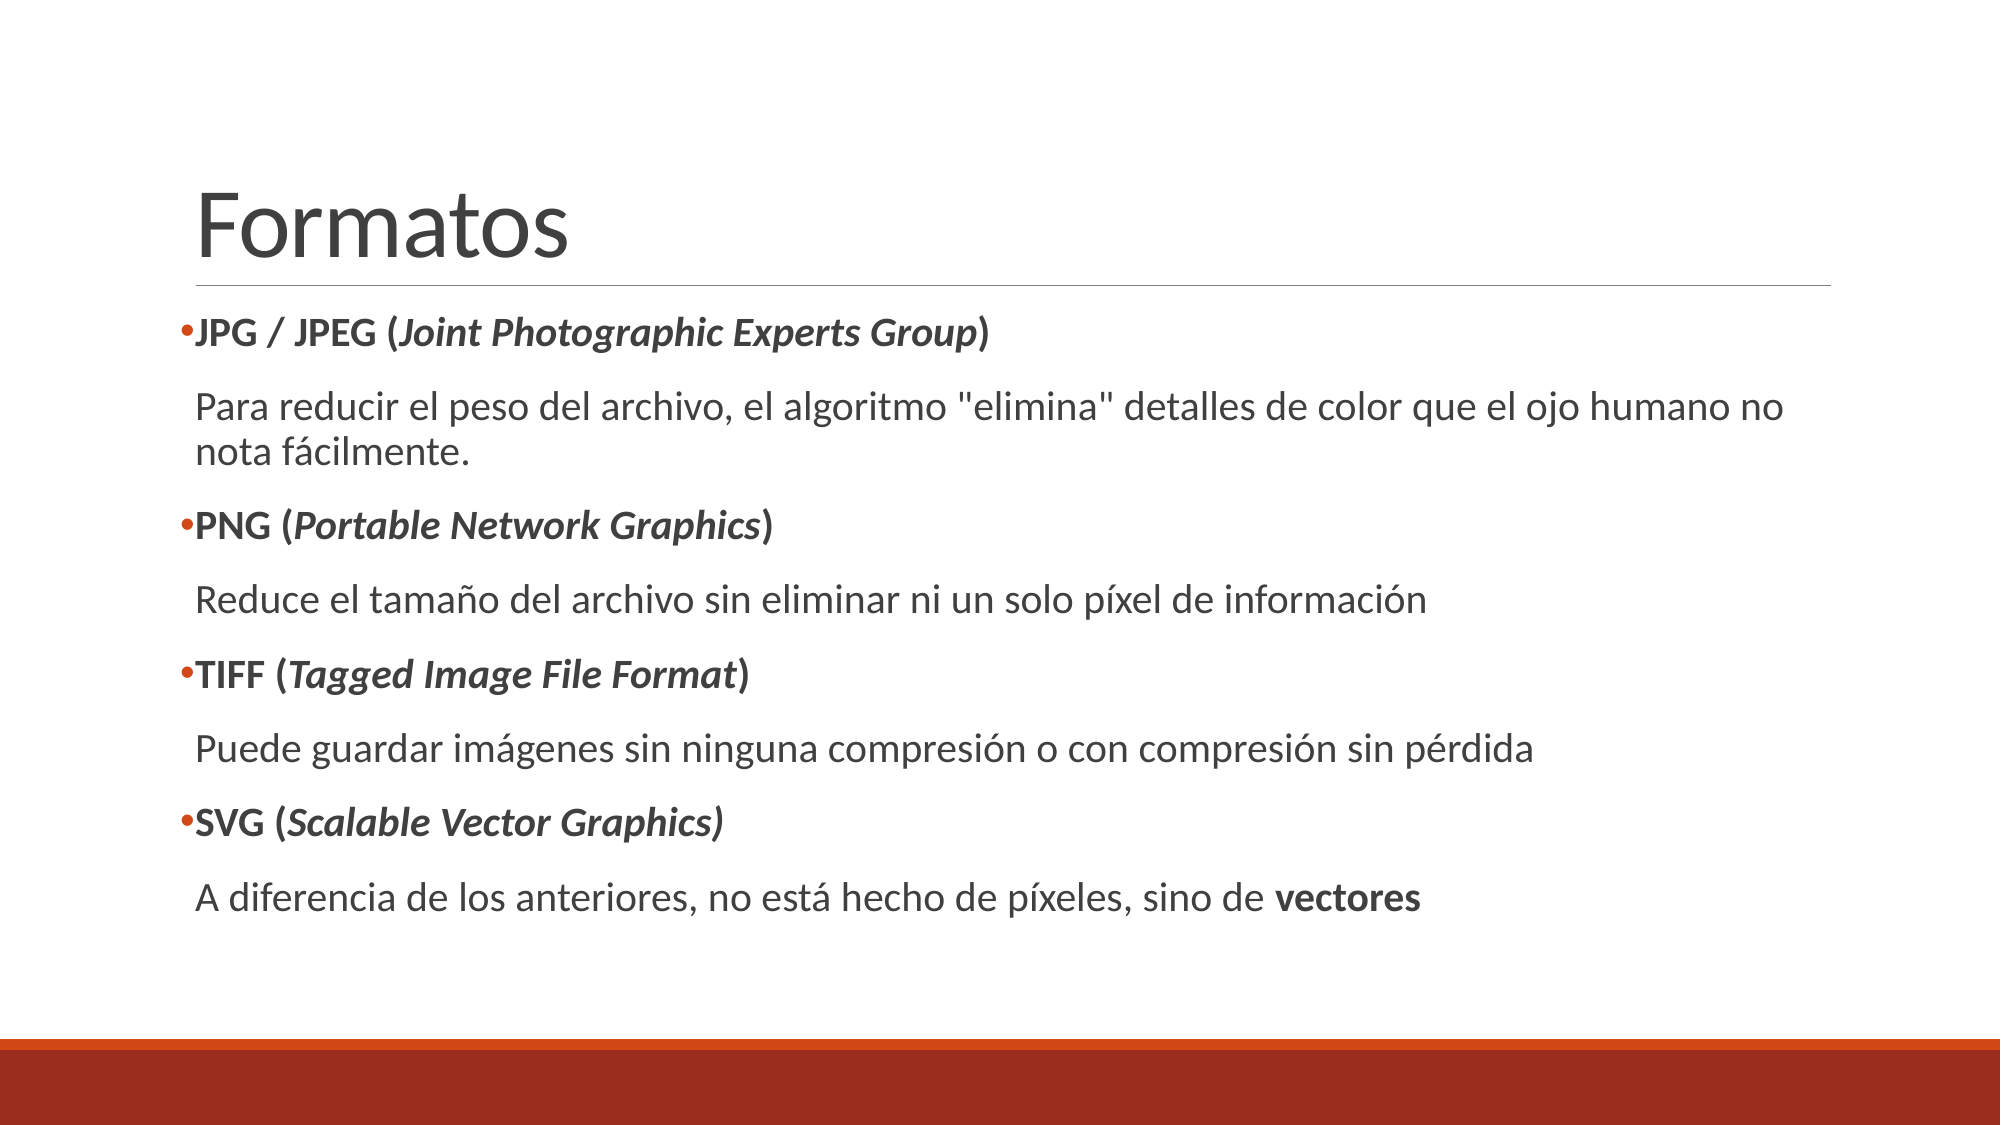

# Formatos
JPG / JPEG (Joint Photographic Experts Group)
Para reducir el peso del archivo, el algoritmo "elimina" detalles de color que el ojo humano no nota fácilmente.
PNG (Portable Network Graphics)
Reduce el tamaño del archivo sin eliminar ni un solo píxel de información
TIFF (Tagged Image File Format)
Puede guardar imágenes sin ninguna compresión o con compresión sin pérdida
SVG (Scalable Vector Graphics)
A diferencia de los anteriores, no está hecho de píxeles, sino de vectores